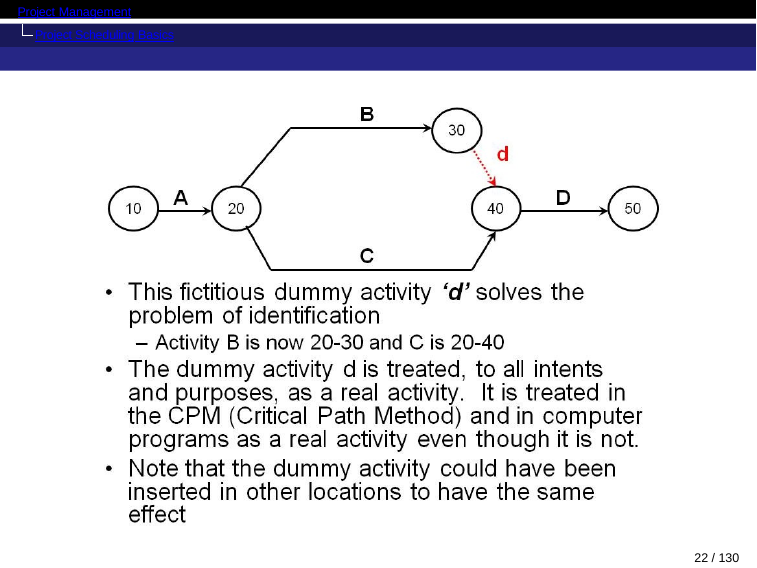

Project Management

Project Scheduling Basics

22 / 130